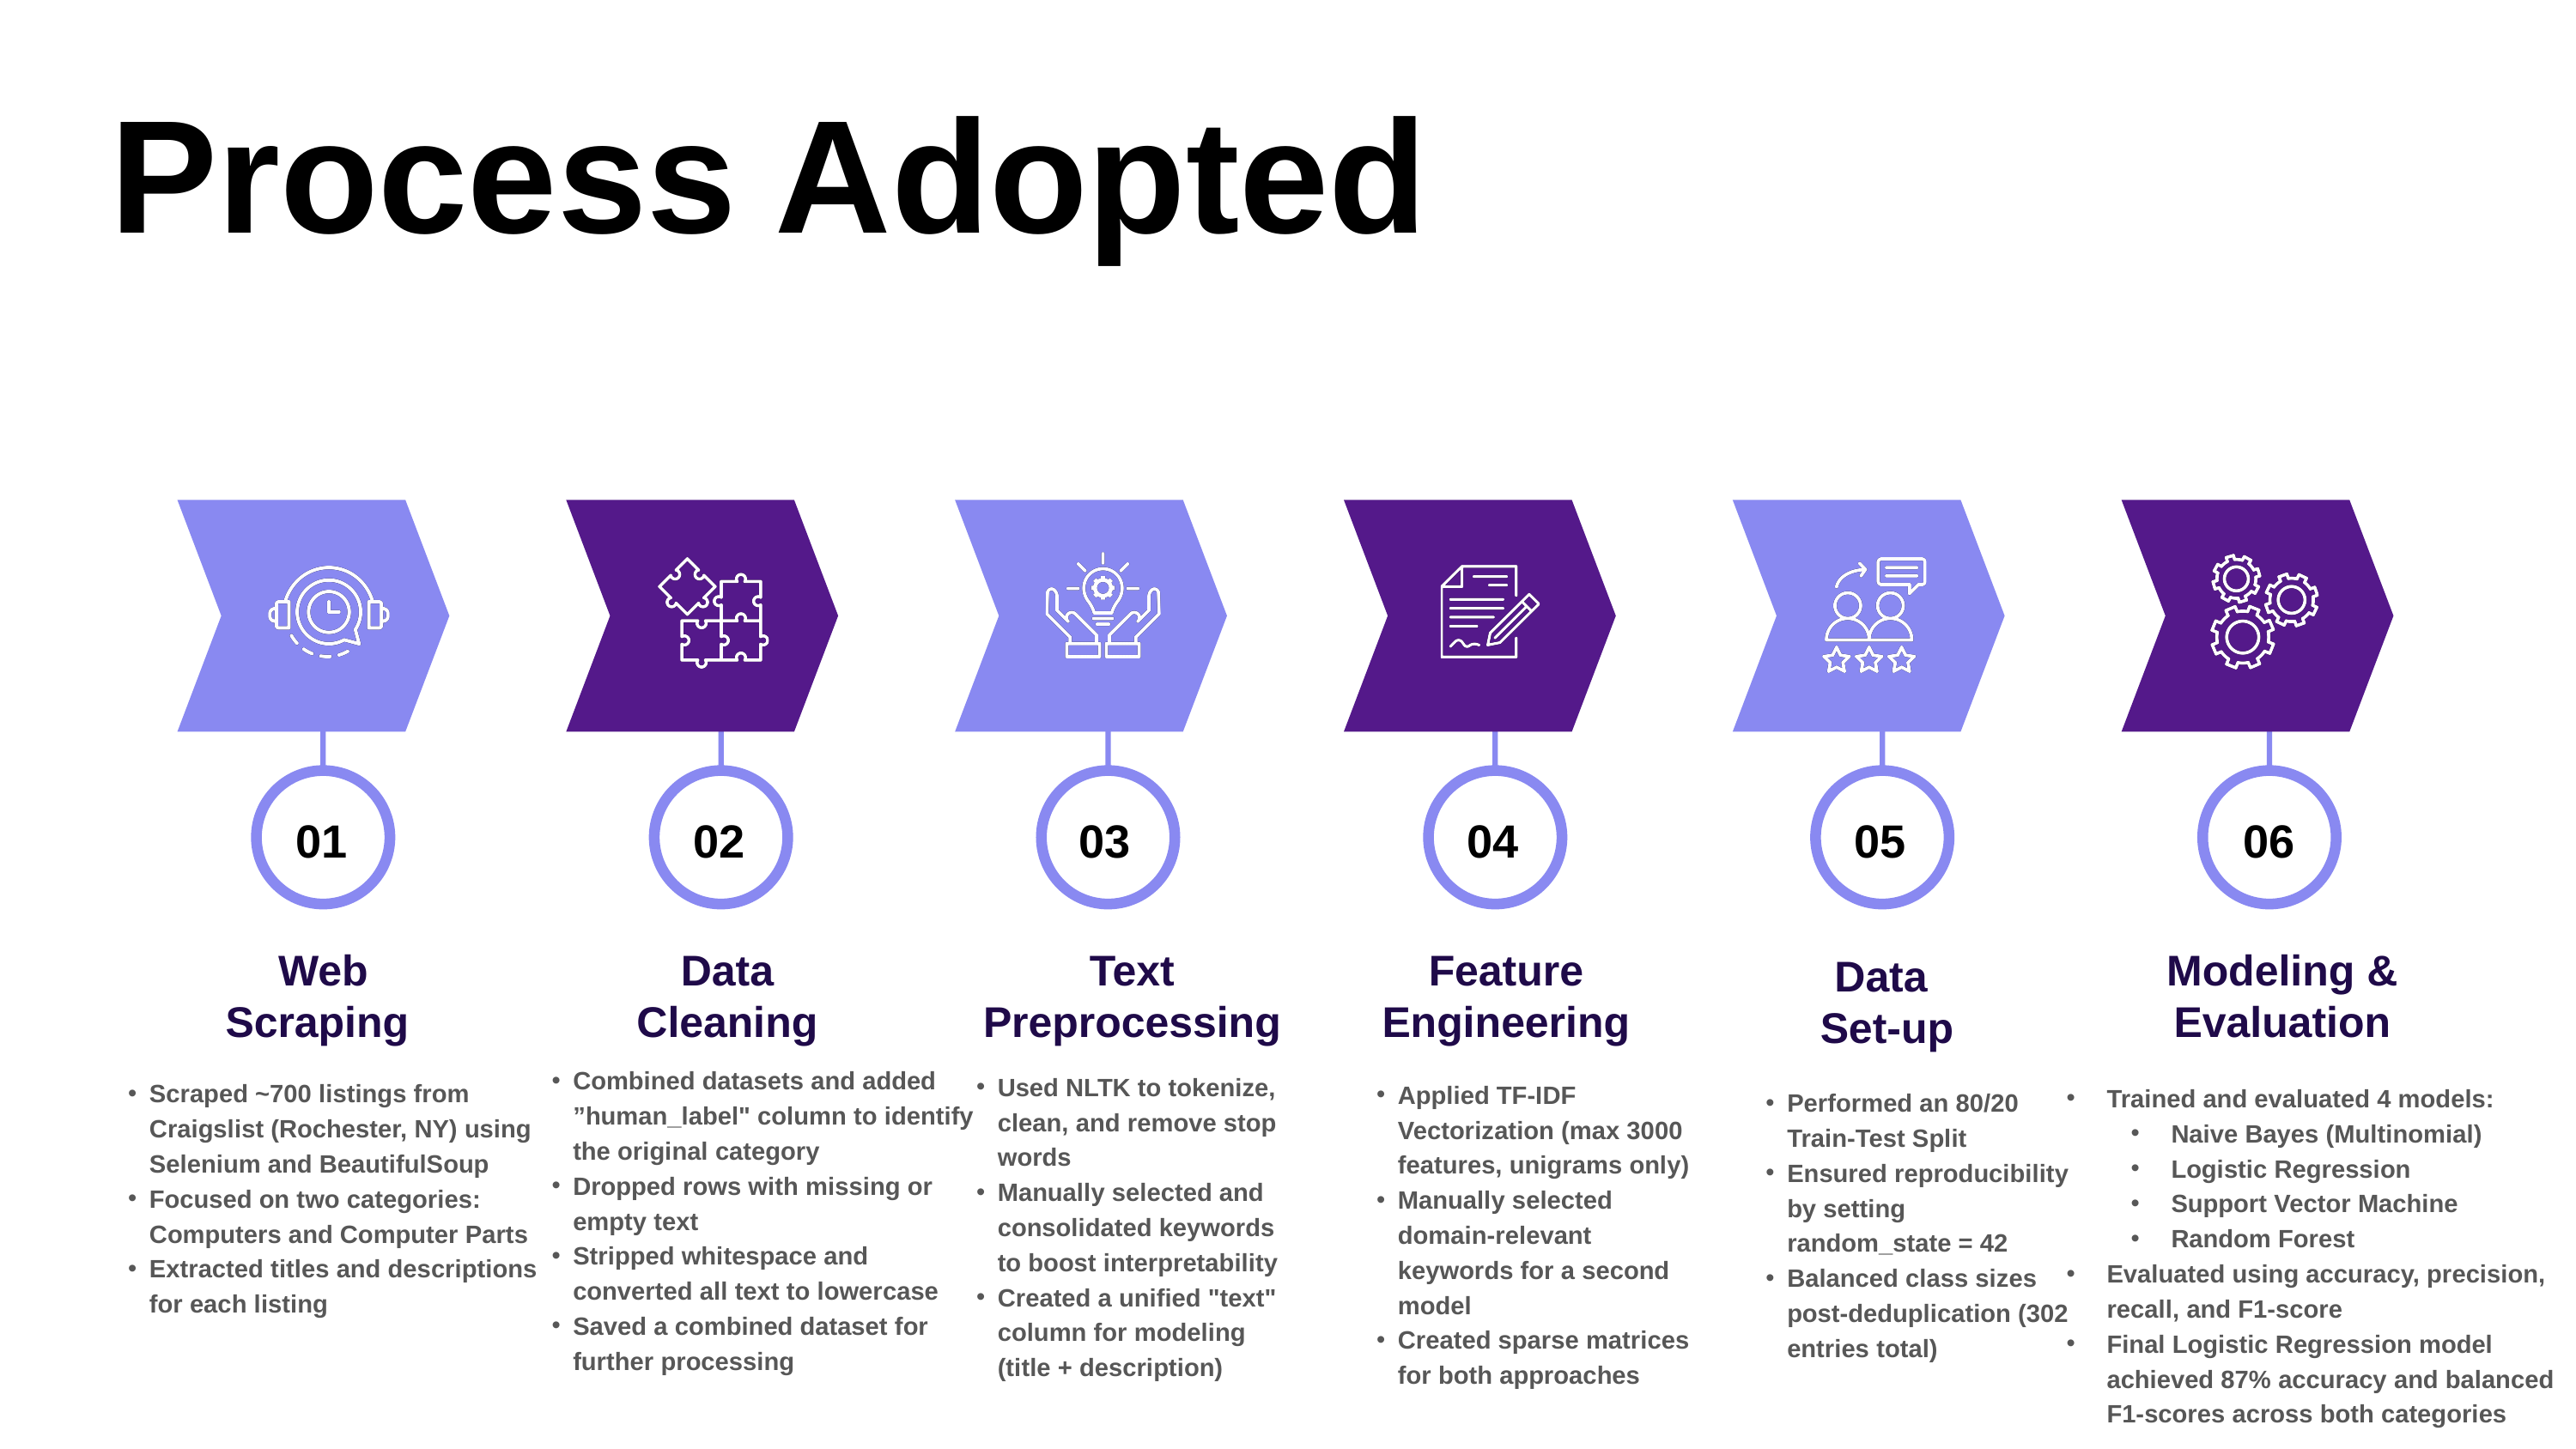

Process Adopted

01
02
03
04
05
06
Web
Scraping
Data
Cleaning
Text Preprocessing

Feature Engineering
Modeling & Evaluation
Data
Set-up
Combined datasets and added ”human_label" column to identify the original category
Dropped rows with missing or empty text
Stripped whitespace and converted all text to lowercase
Saved a combined dataset for further processing

Used NLTK to tokenize, clean, and remove stop words
Manually selected and consolidated keywords to boost interpretability
Created a unified "text" column for modeling (title + description)

Scraped ~700 listings from Craigslist (Rochester, NY) using Selenium and BeautifulSoup
Focused on two categories: Computers and Computer Parts
Extracted titles and descriptions for each listing
Applied TF-IDF Vectorization (max 3000 features, unigrams only)
Manually selected domain-relevant keywords for a second model
Created sparse matrices for both approaches

Trained and evaluated 4 models:
Naive Bayes (Multinomial)
Logistic Regression
Support Vector Machine
Random Forest
Evaluated using accuracy, precision, recall, and F1-score
Final Logistic Regression model achieved 87% accuracy and balanced F1-scores across both categories

Performed an 80/20 Train-Test Split
Ensured reproducibility by setting random_state = 42
Balanced class sizes post-deduplication (302 entries total)